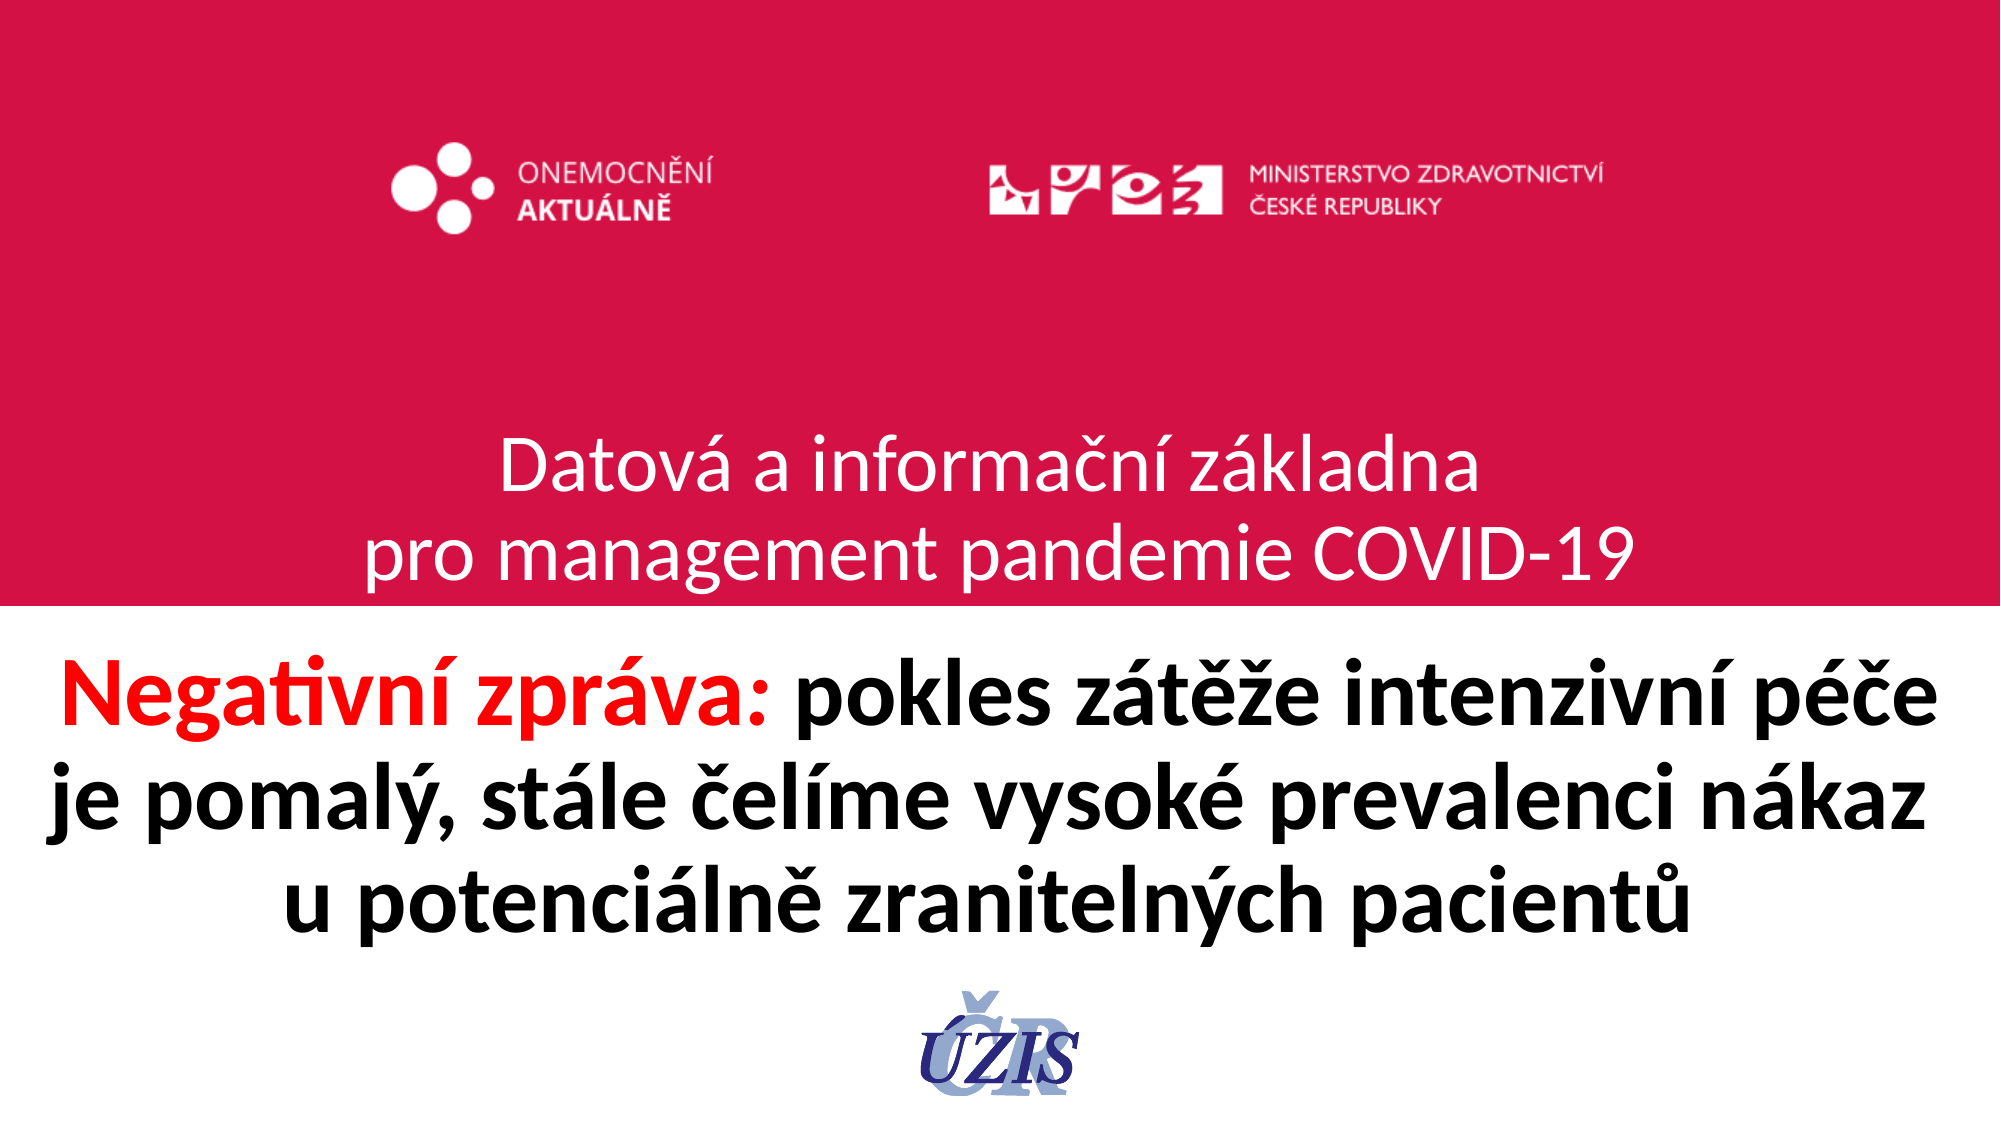

# Datová a informační základna pro management pandemie COVID-19
Negativní zpráva: pokles zátěže intenzivní péče je pomalý, stále čelíme vysoké prevalenci nákaz  u potenciálně zranitelných pacientů